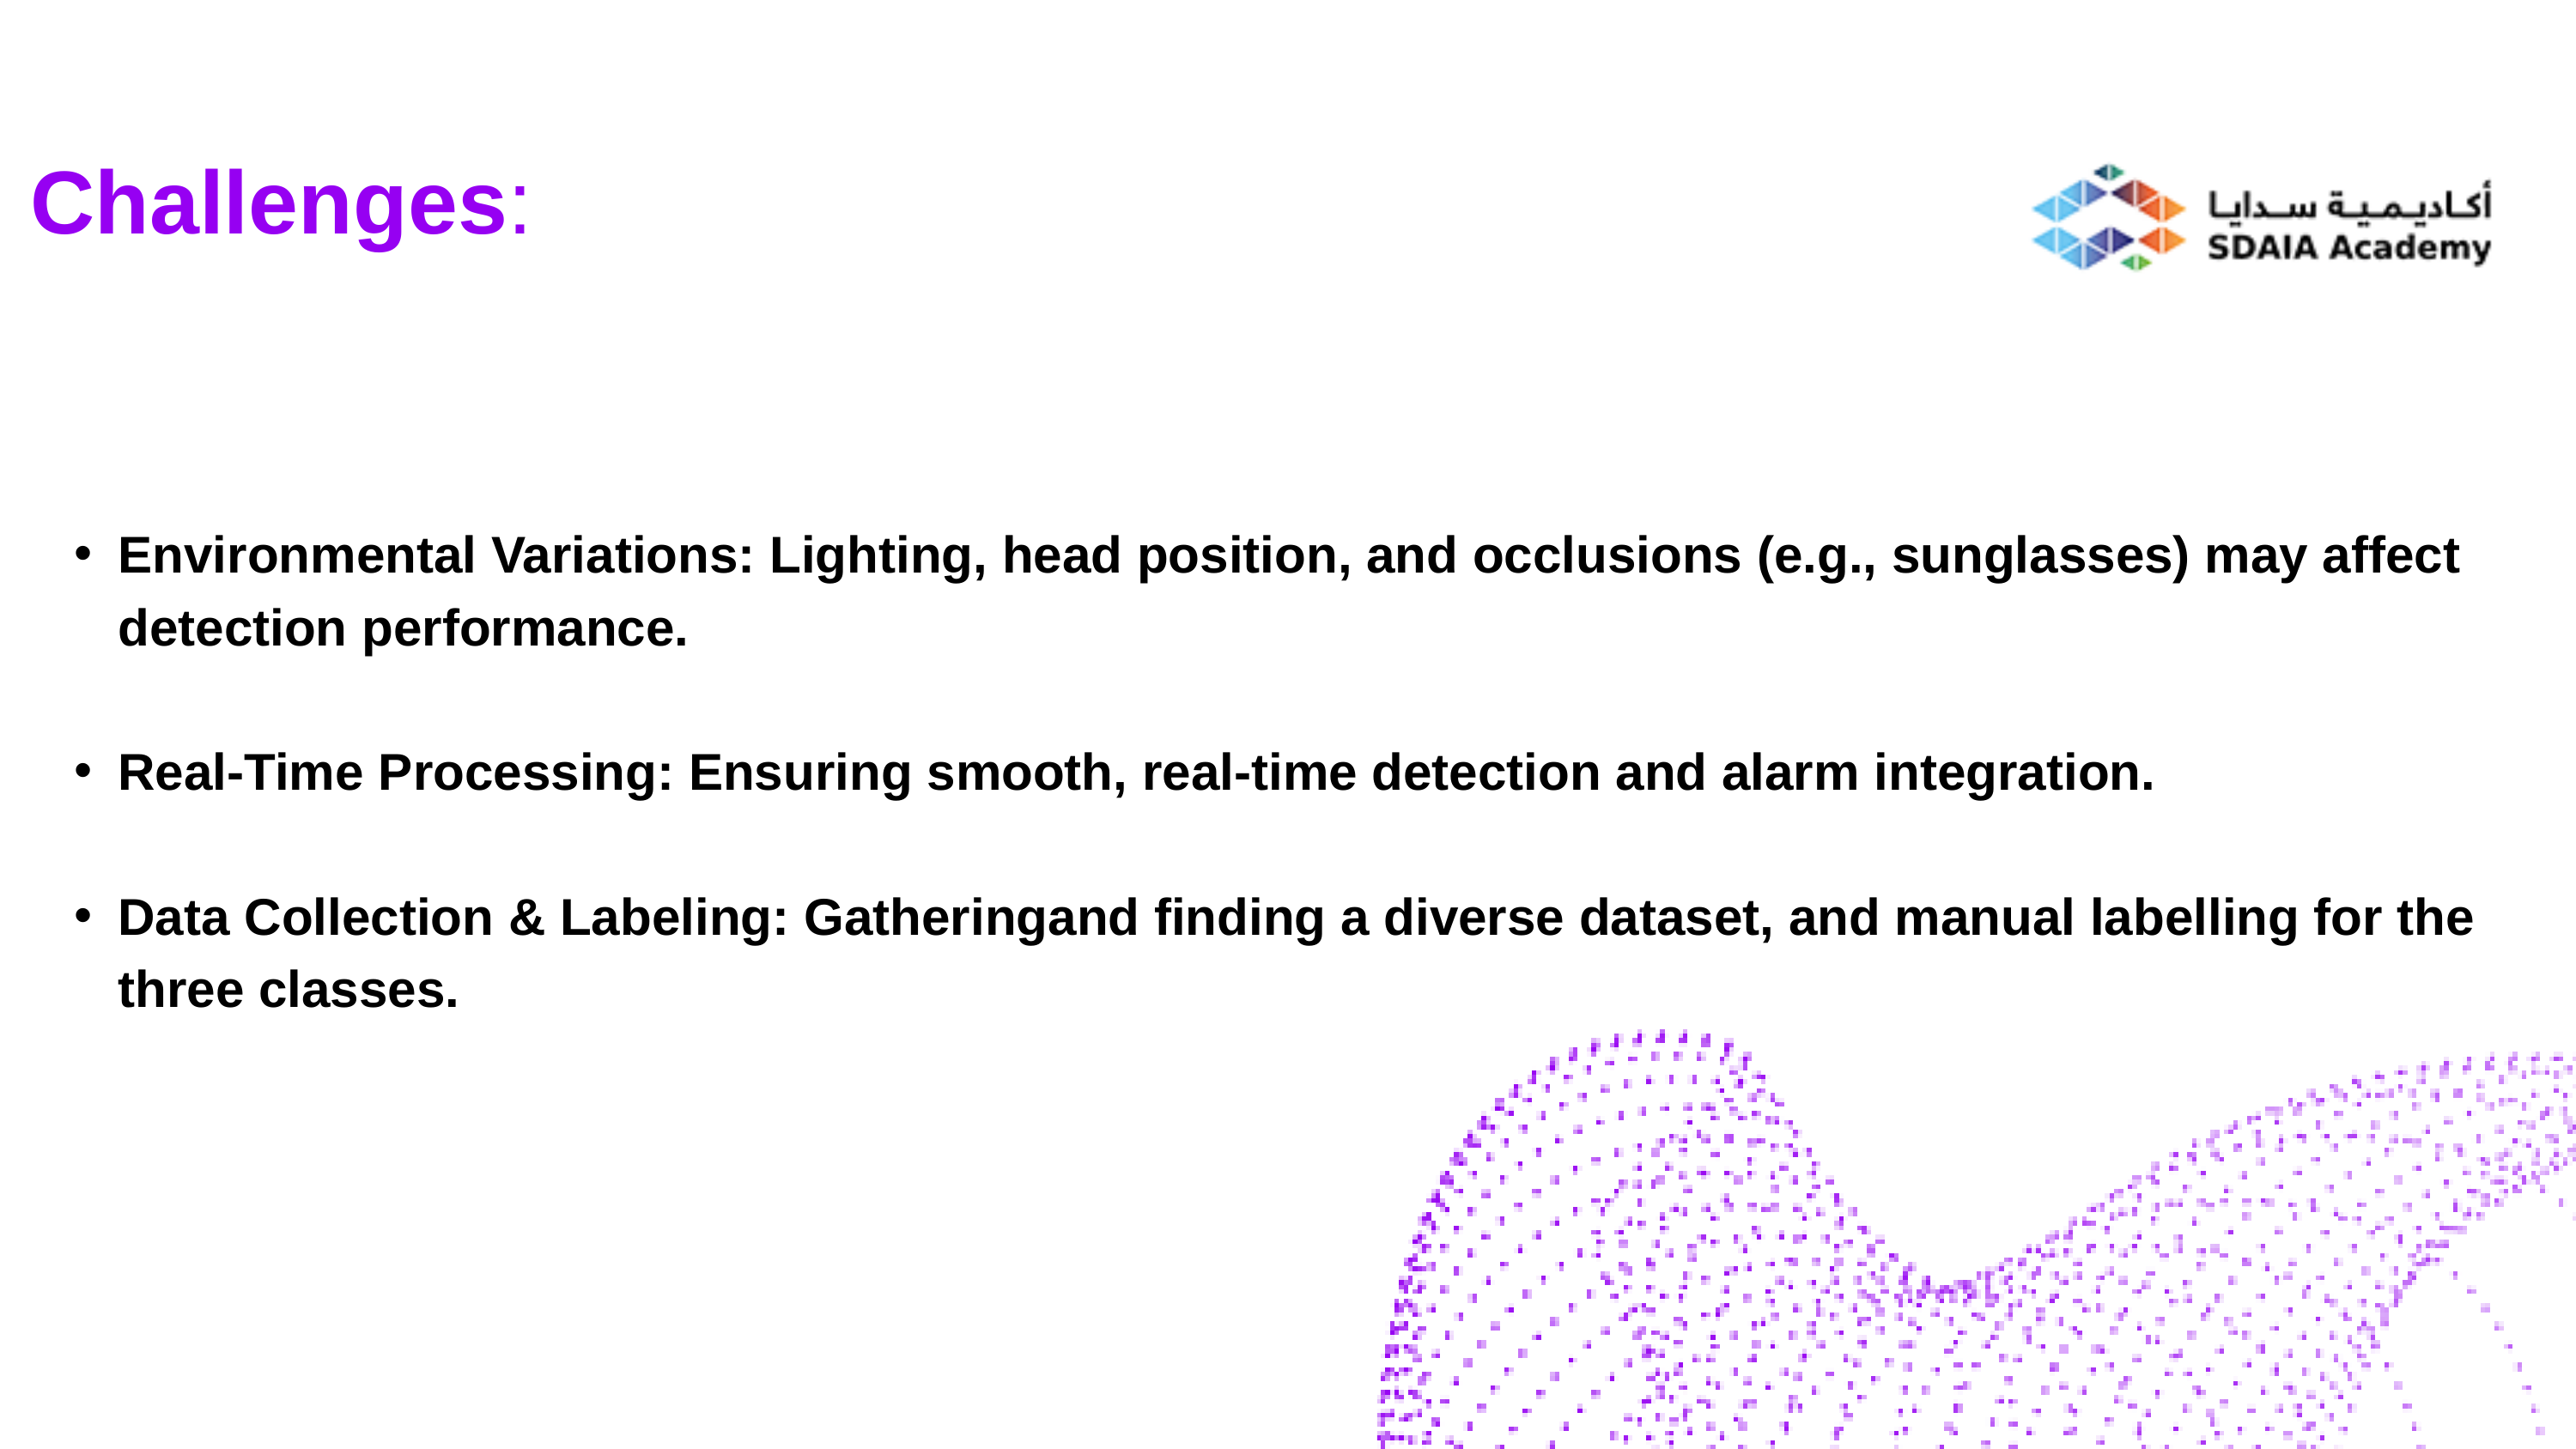

Challenges:
Environmental Variations: Lighting, head position, and occlusions (e.g., sunglasses) may affect detection performance.

Real-Time Processing: Ensuring smooth, real-time detection and alarm integration.

Data Collection & Labeling: Gatheringand finding a diverse dataset, and manual labelling for the three classes.